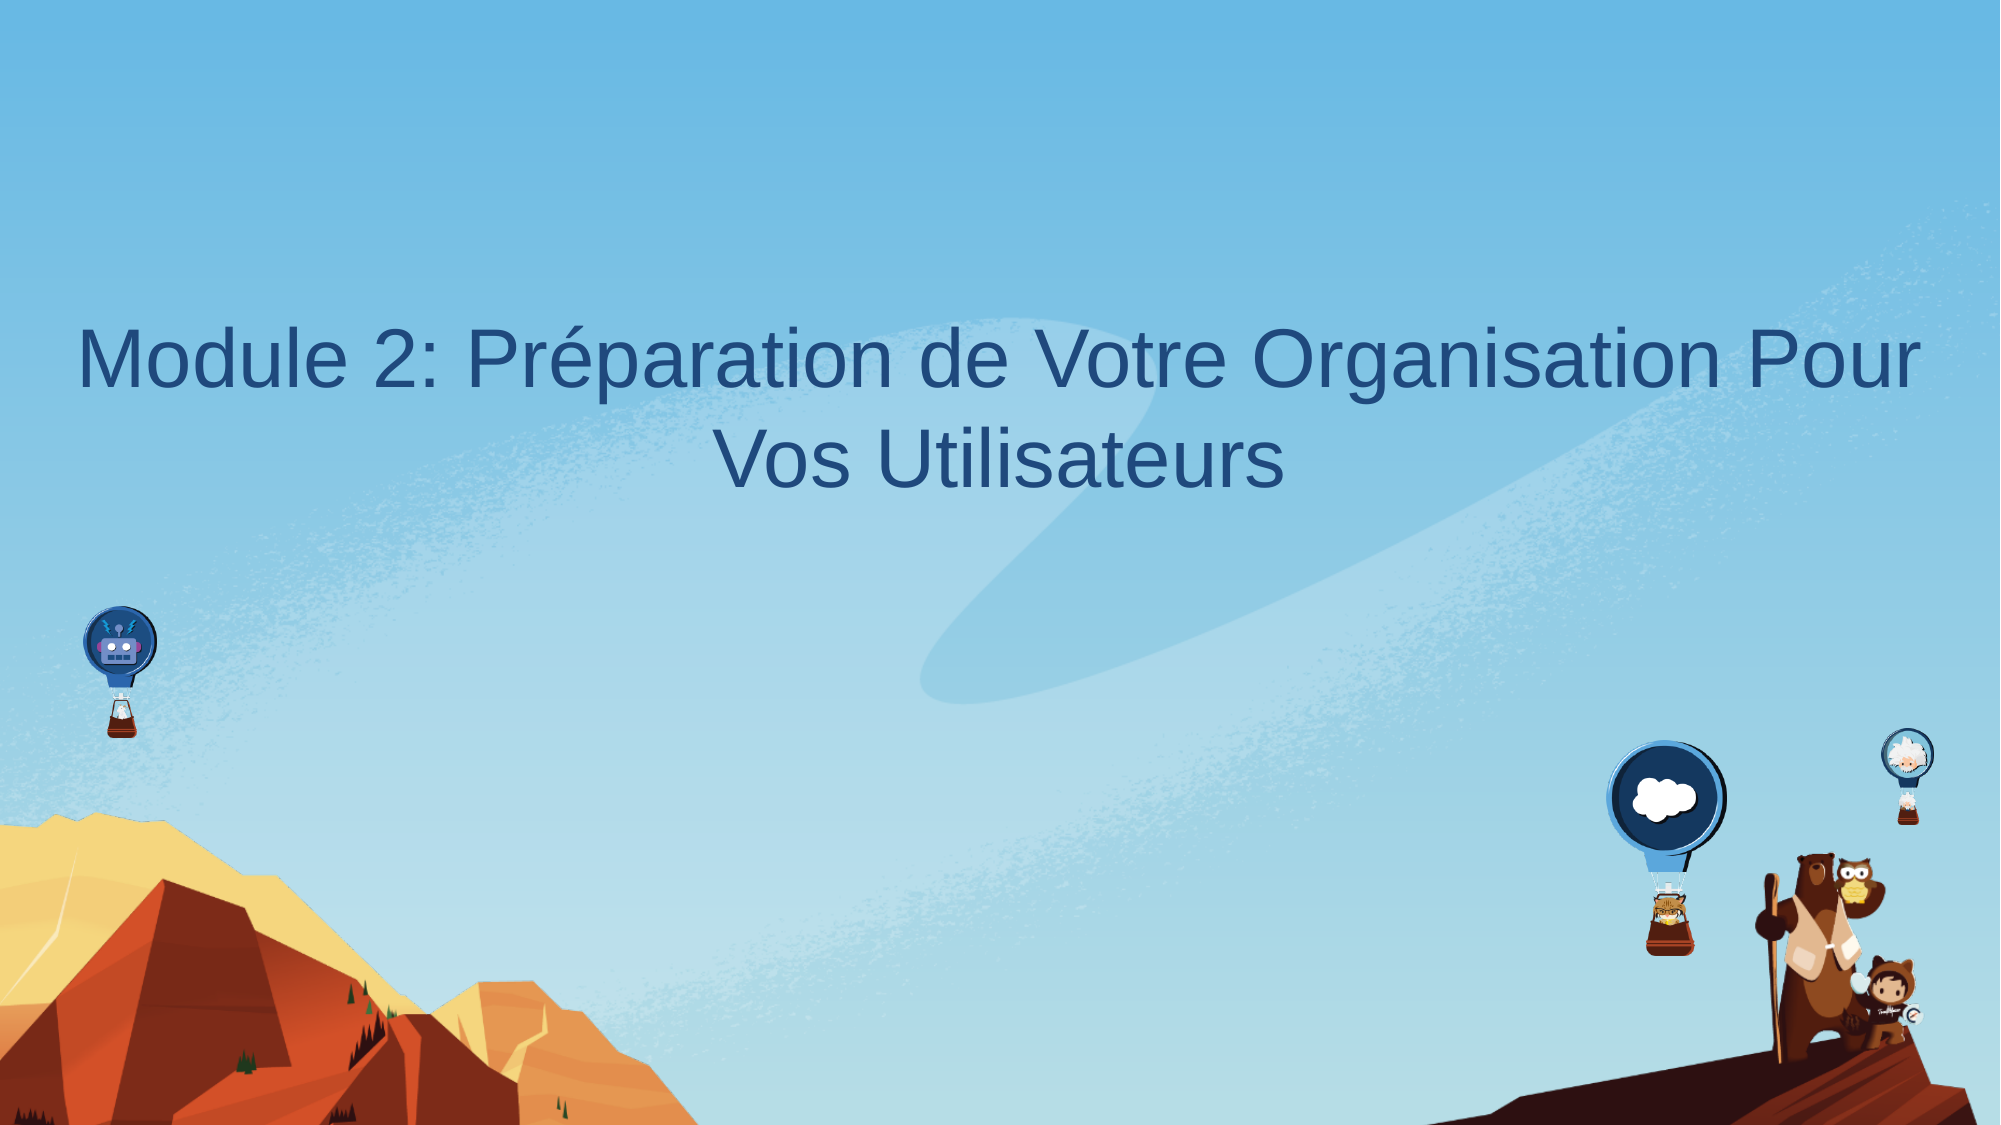

Module 2: Préparation de Votre Organisation Pour Vos Utilisateurs